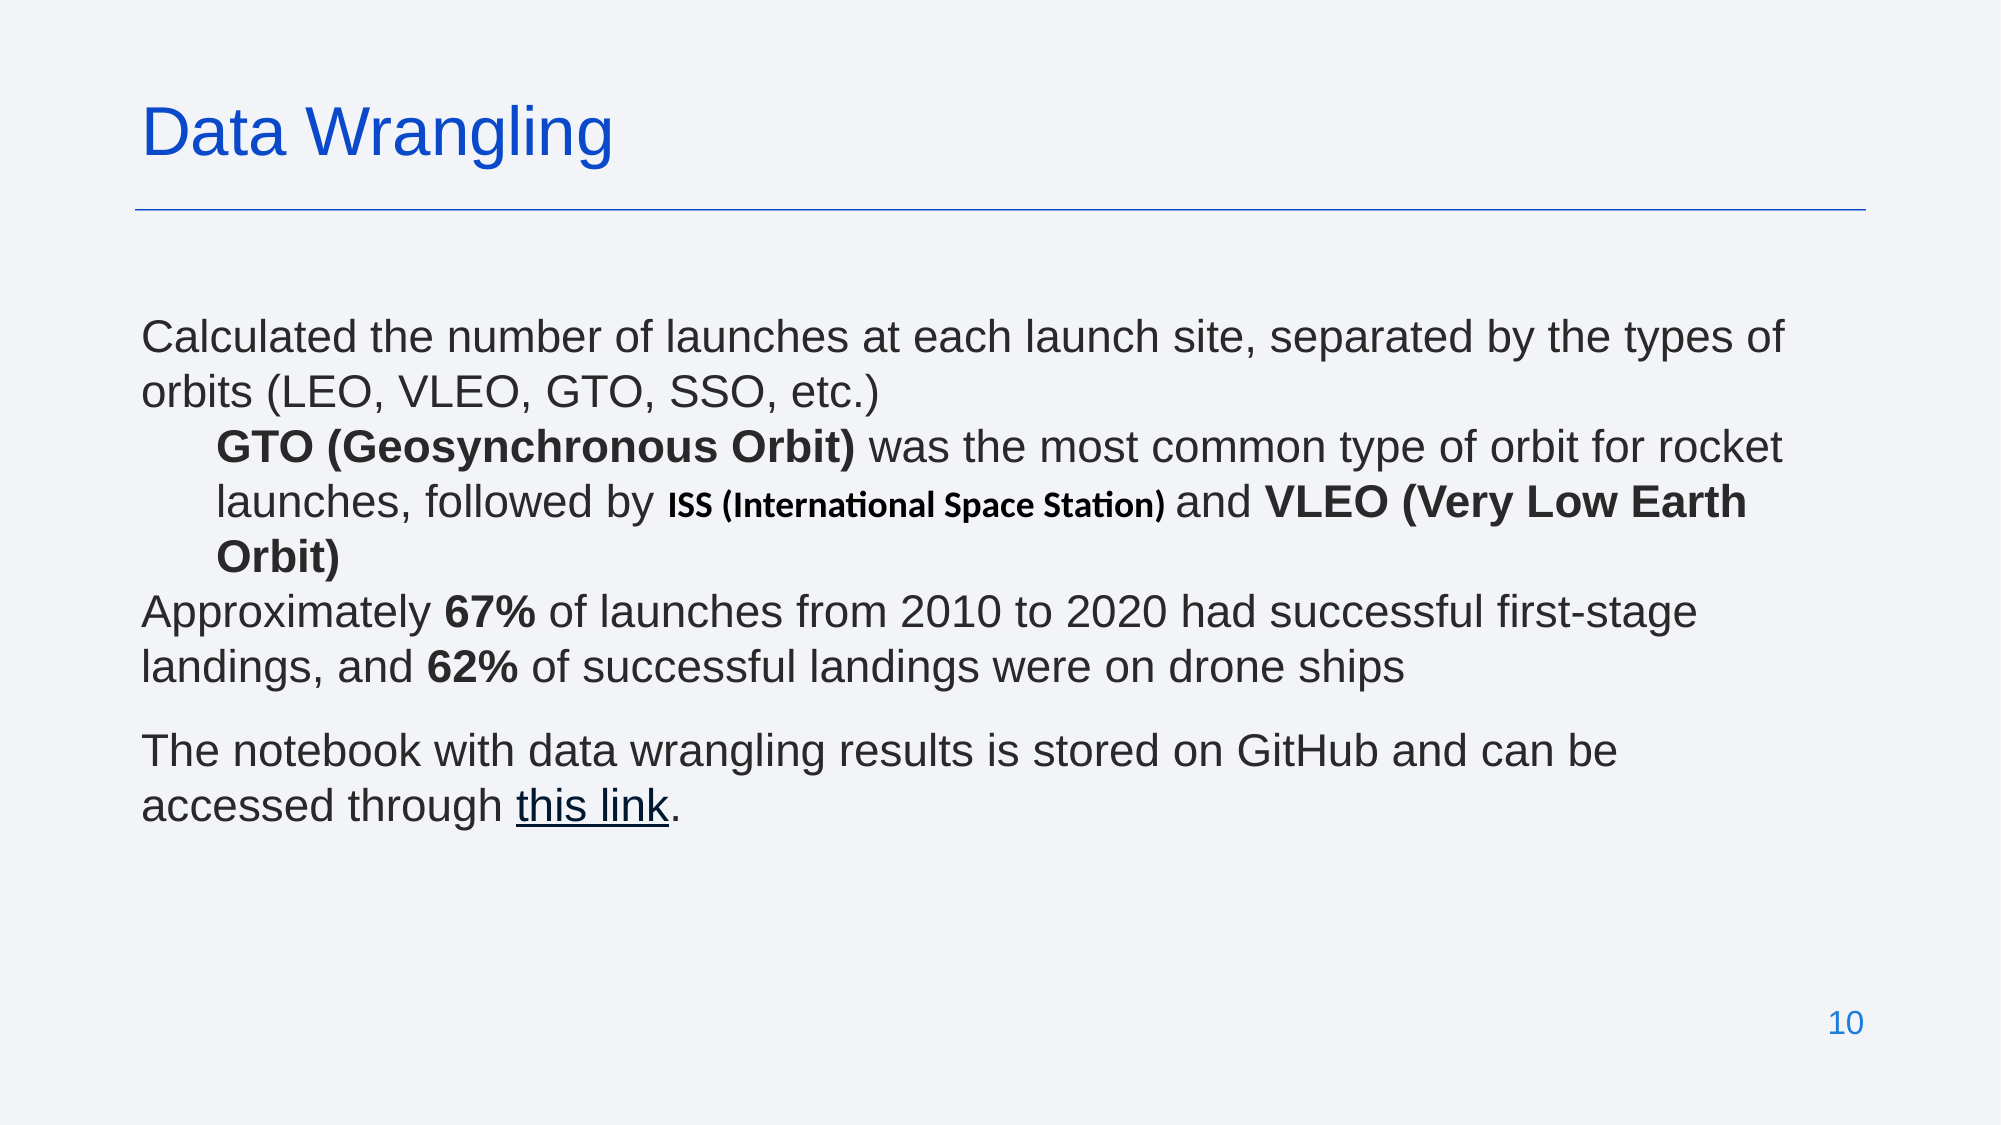

Data Wrangling
Calculated the number of launches at each launch site, separated by the types of orbits (LEO, VLEO, GTO, SSO, etc.)
GTO (Geosynchronous Orbit) was the most common type of orbit for rocket launches, followed by ISS (International Space Station) and VLEO (Very Low Earth Orbit)
Approximately 67% of launches from 2010 to 2020 had successful first-stage landings, and 62% of successful landings were on drone ships
The notebook with data wrangling results is stored on GitHub and can be accessed through this link.

10